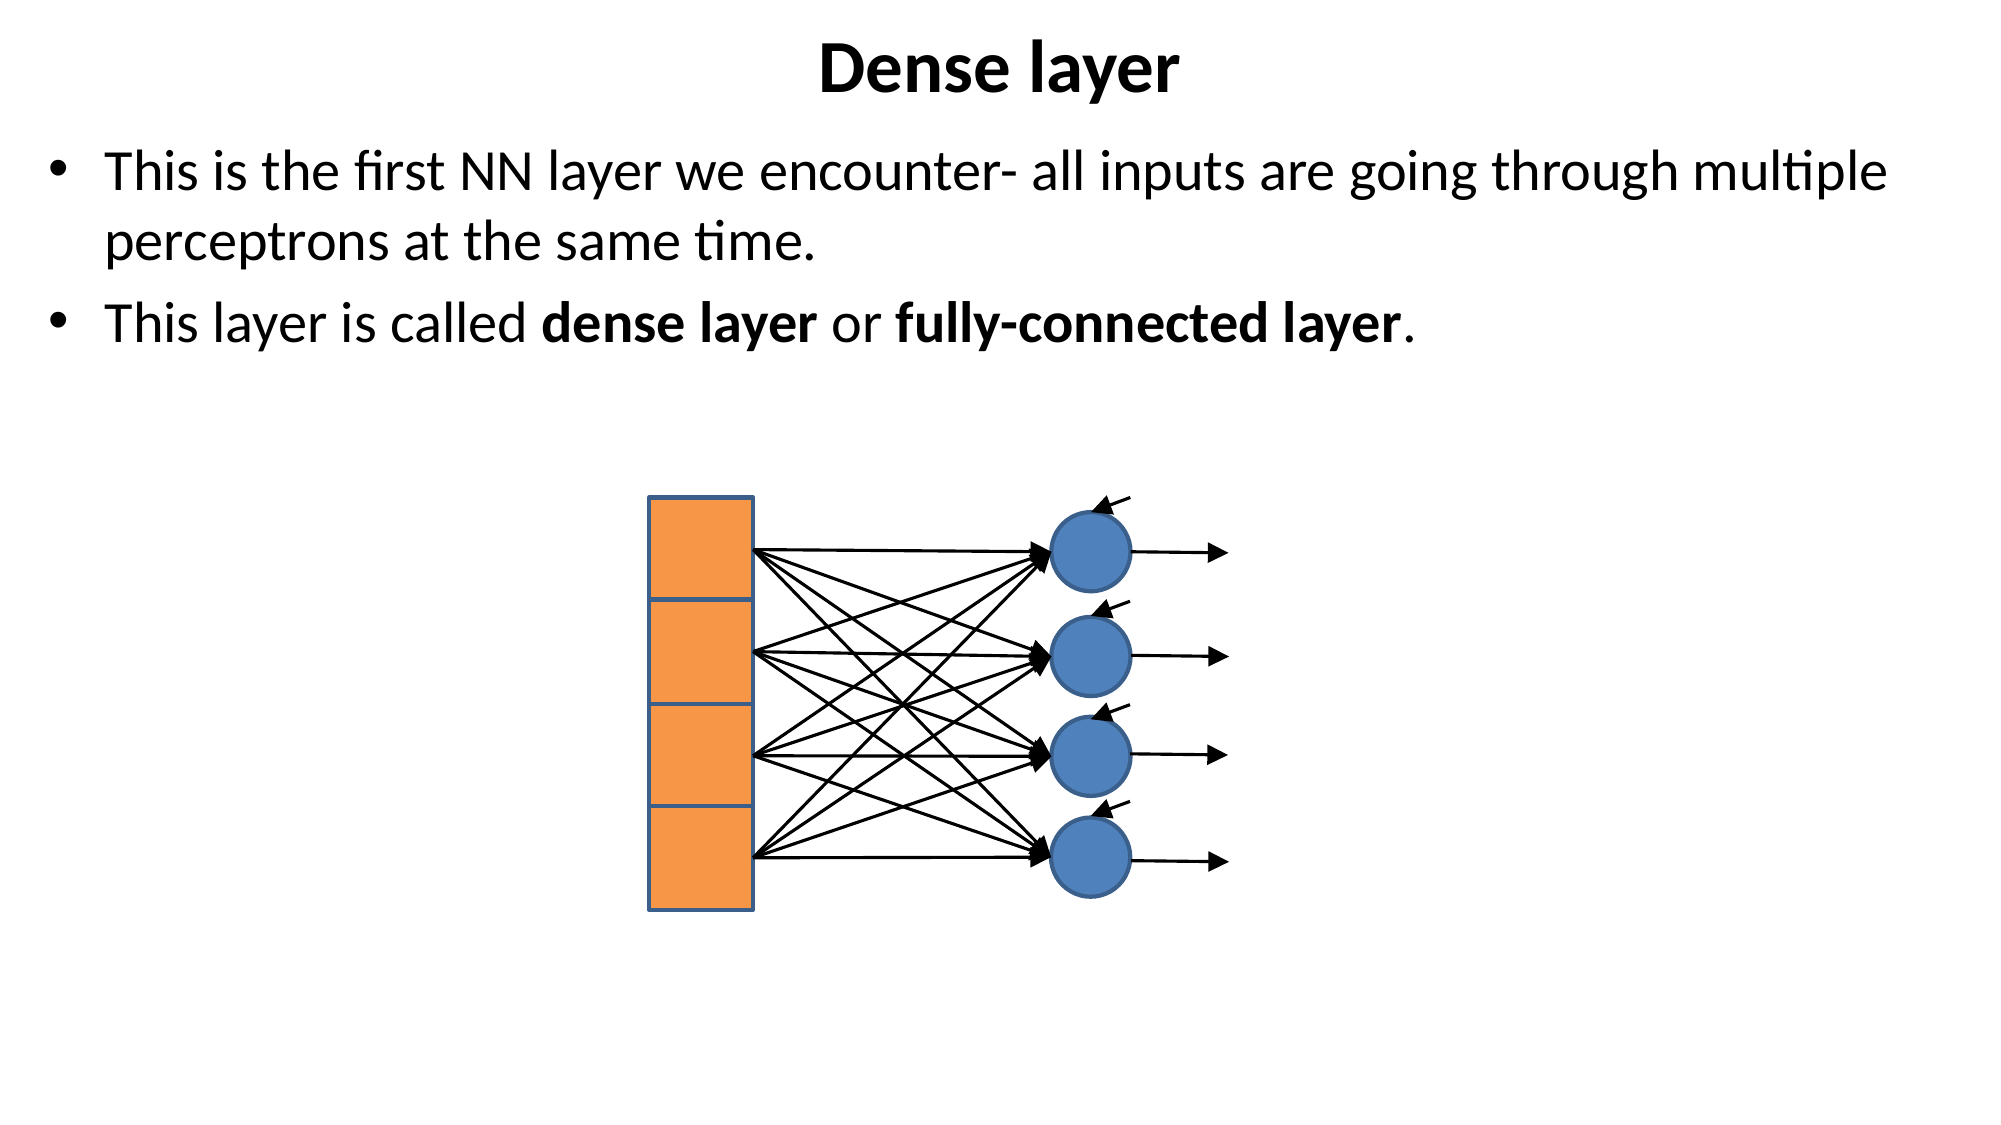

# Dense layer
This is the first NN layer we encounter- all inputs are going through multiple perceptrons at the same time.
This layer is called dense layer or fully-connected layer.